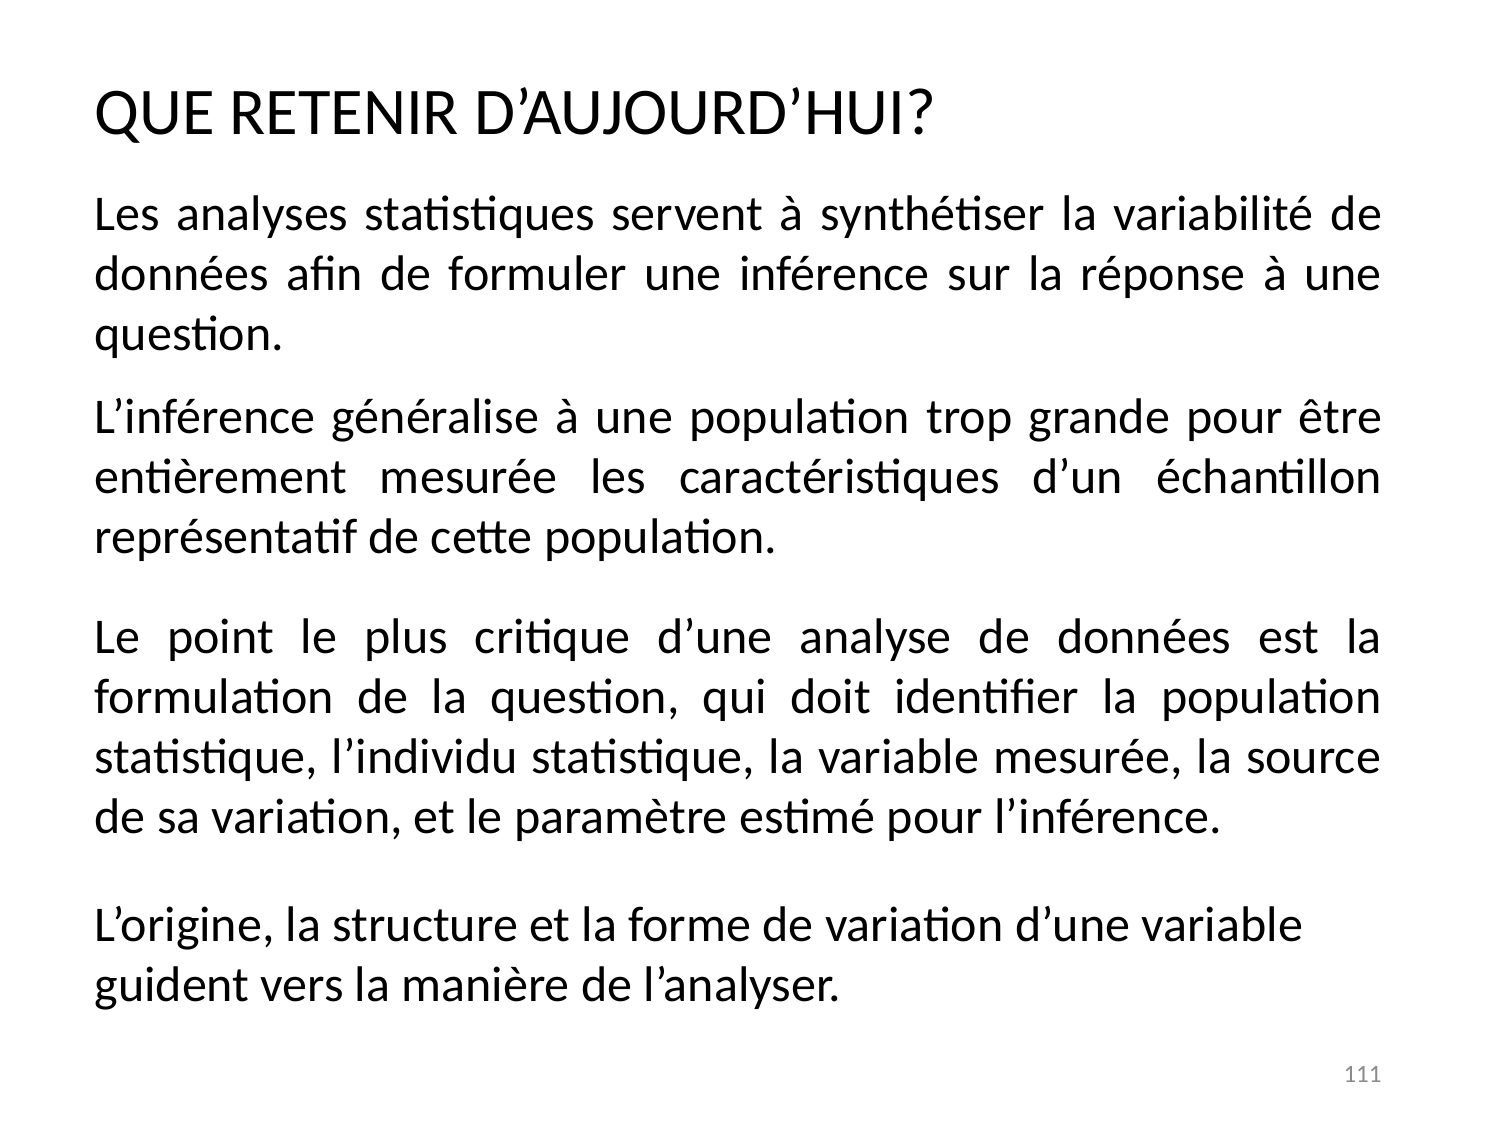

Que retenir d’aujourd’hui?
Les analyses statistiques servent à synthétiser la variabilité de données afin de formuler une inférence sur la réponse à une question.
L’inférence généralise à une population trop grande pour être entièrement mesurée les caractéristiques d’un échantillon représentatif de cette population.
Le point le plus critique d’une analyse de données est la formulation de la question, qui doit identifier la population statistique, l’individu statistique, la variable mesurée, la source de sa variation, et le paramètre estimé pour l’inférence.
L’origine, la structure et la forme de variation d’une variable guident vers la manière de l’analyser.
111